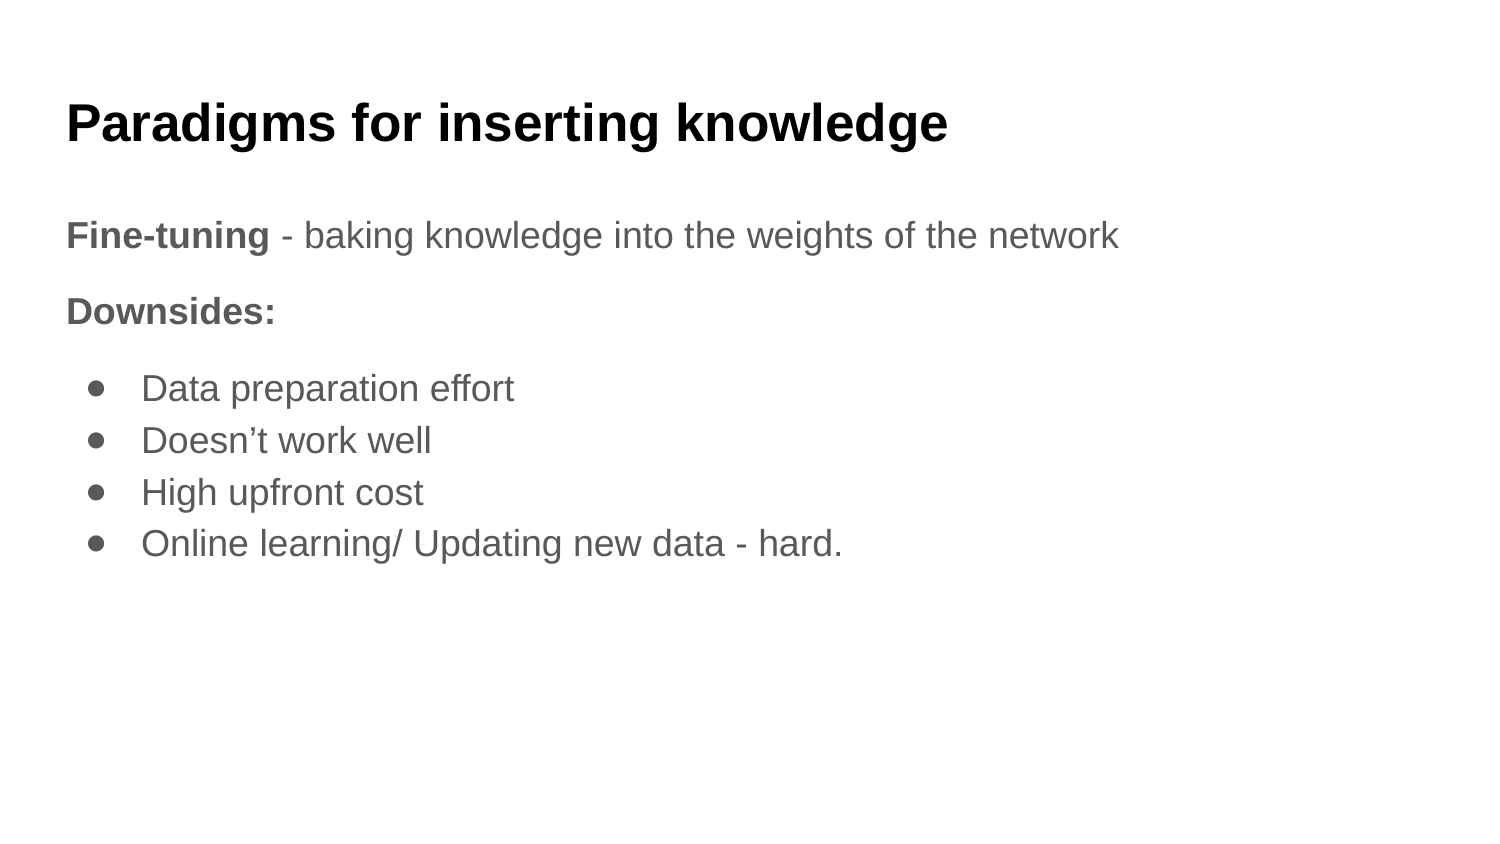

# Paradigms for inserting knowledge
Fine-tuning - baking knowledge into the weights of the network
Downsides:
Data preparation effort
Doesn’t work well
High upfront cost
Online learning/ Updating new data - hard.